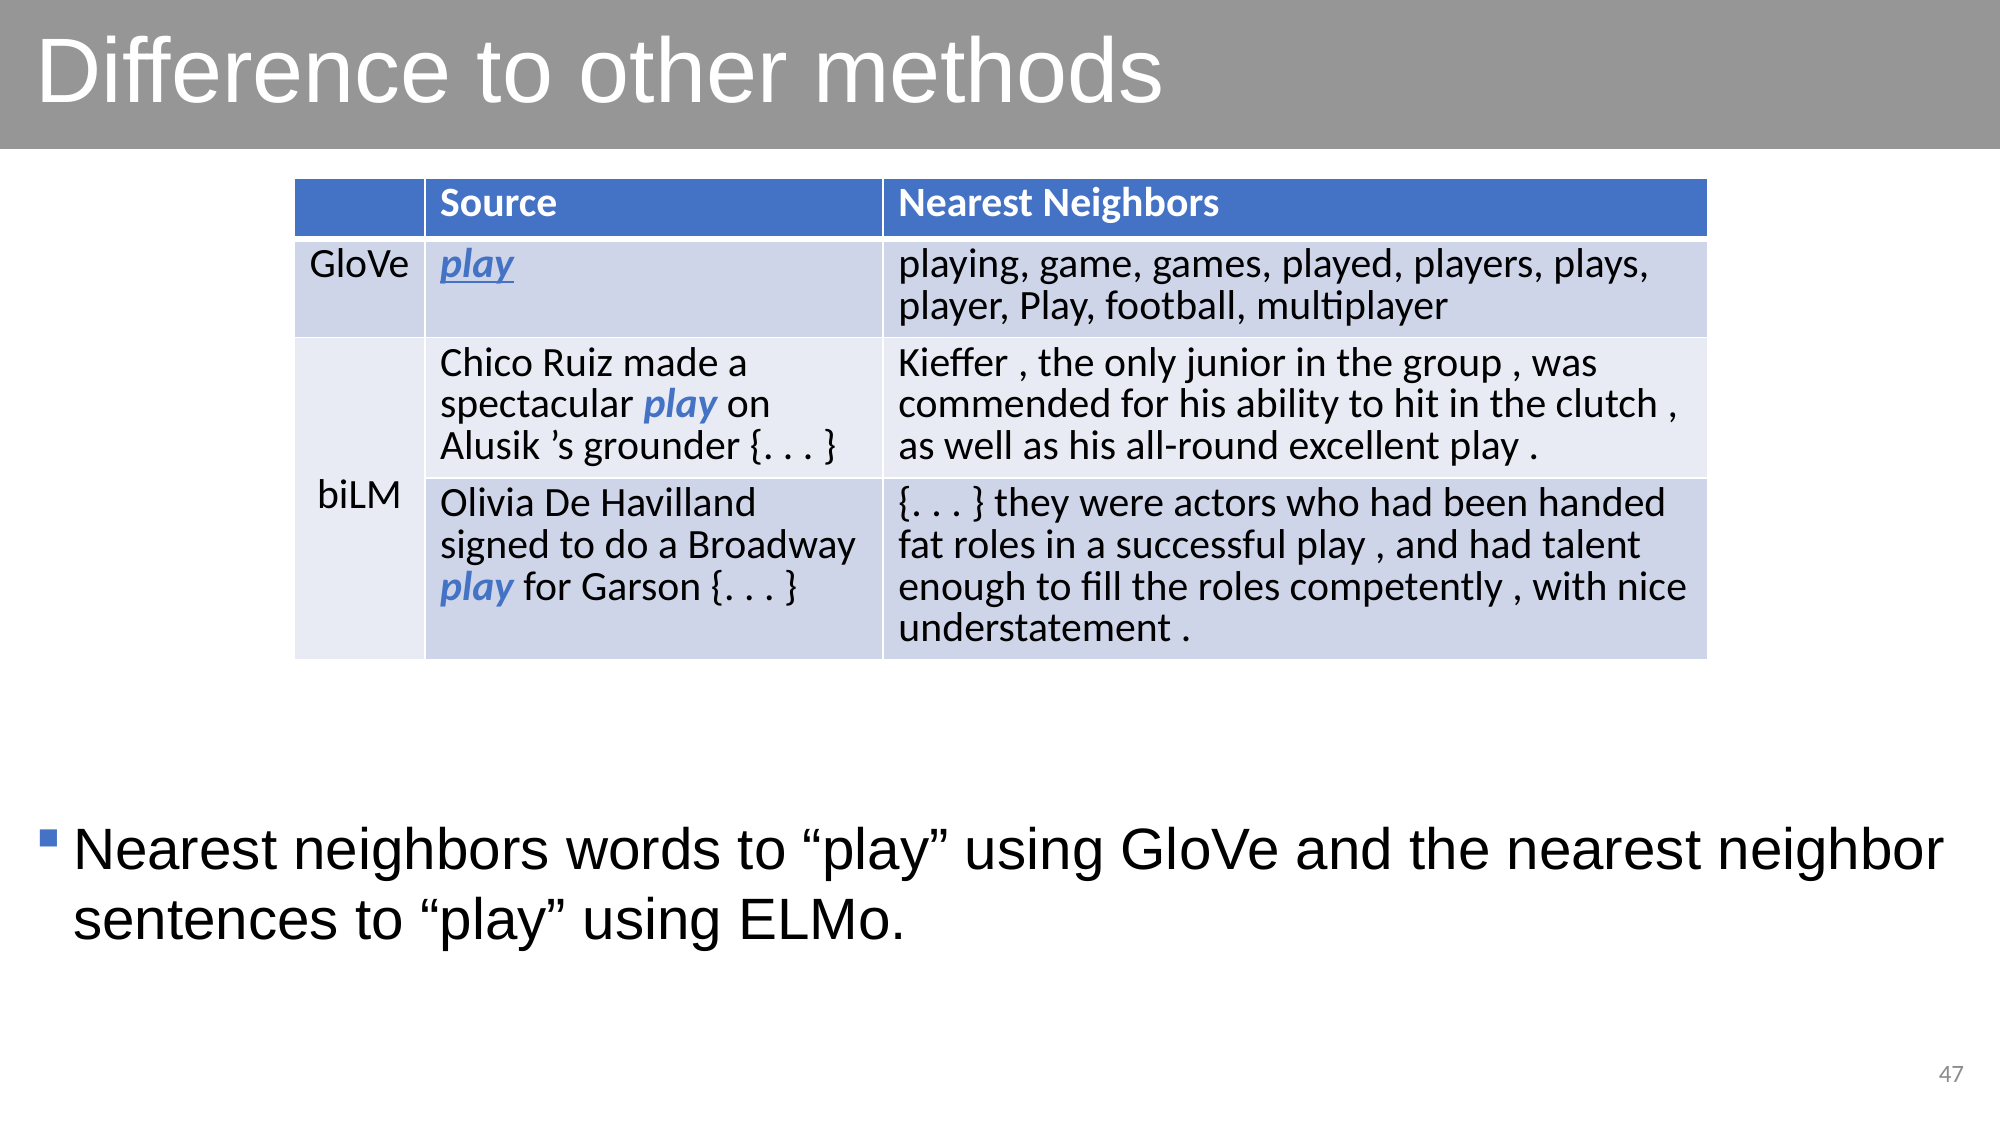

# Difference to other methods
|  | Source | Nearest Neighbors |
| --- | --- | --- |
| GloVe | play | playing, game, games, played, players, plays, player, Play, football, multiplayer |
| biLM | Chico Ruiz made a spectacular play on Alusik ’s grounder {. . . } | Kieffer , the only junior in the group , was commended for his ability to hit in the clutch , as well as his all-round excellent play . |
|  | Olivia De Havilland signed to do a Broadway play for Garson {. . . } | {. . . } they were actors who had been handed fat roles in a successful play , and had talent enough to fill the roles competently , with nice understatement . |
Nearest neighbors words to “play” using GloVe and the nearest neighbor sentences to “play” using ELMo.
47